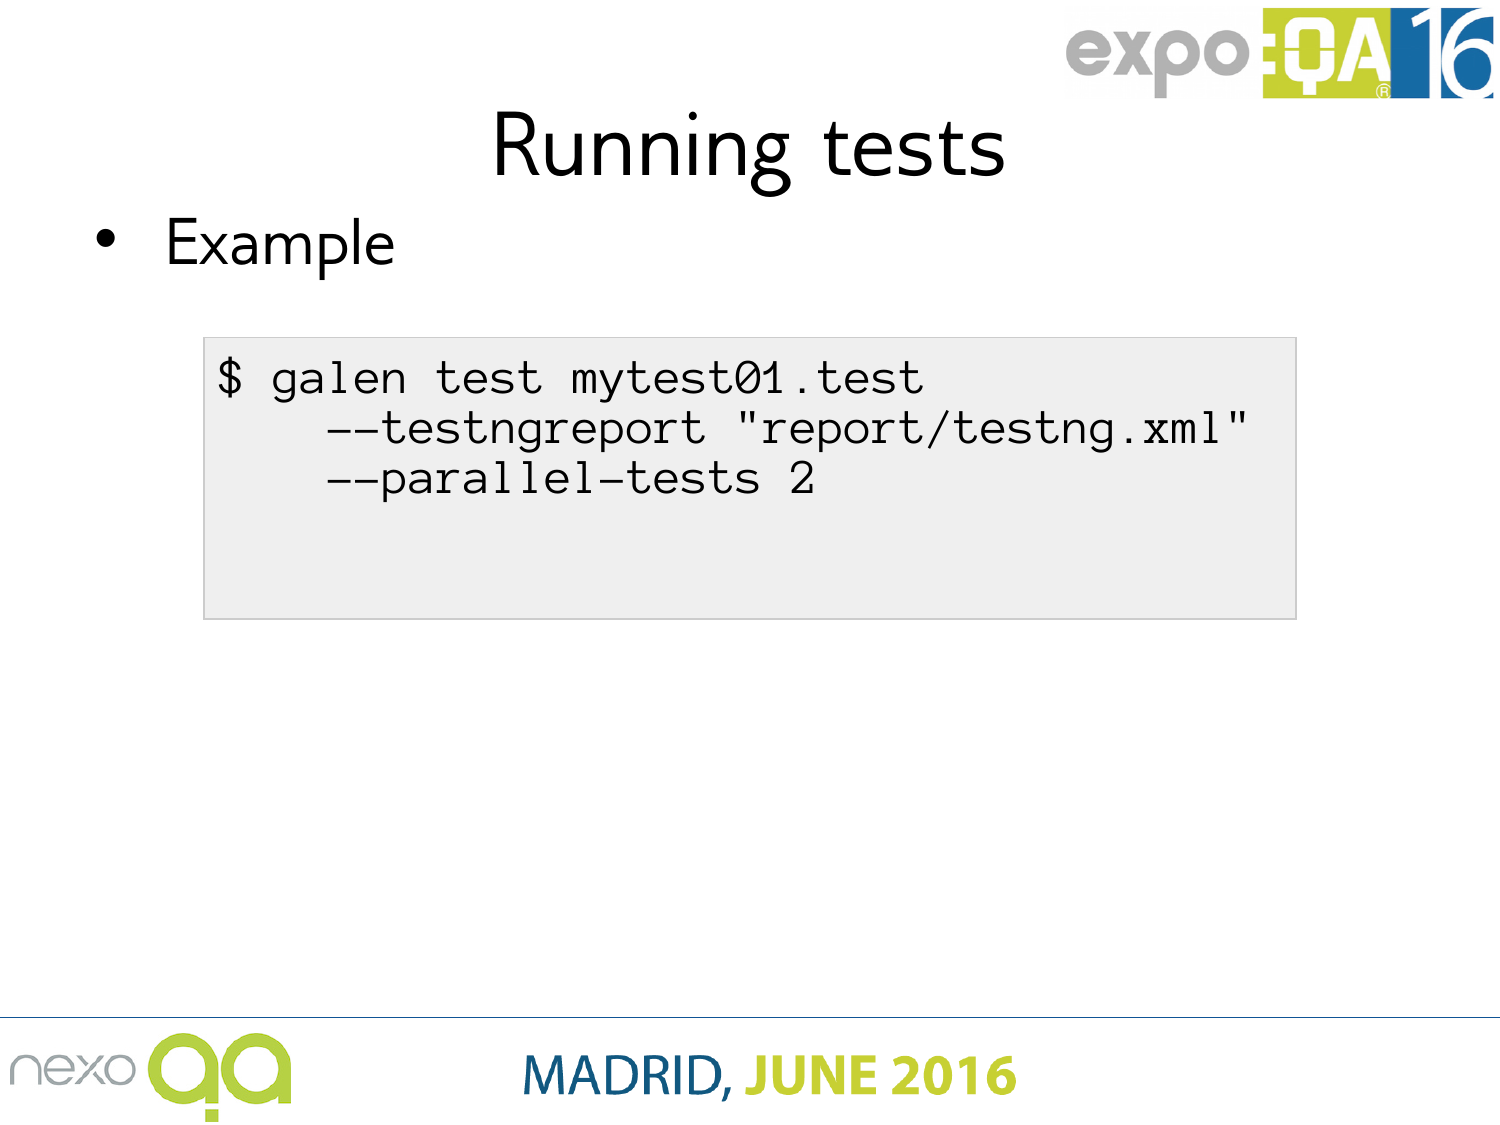

# Running tests
Example

| $ galen test mytest01.test --testngreport "report/testng.xml" --parallel-tests 2 |
| --- |